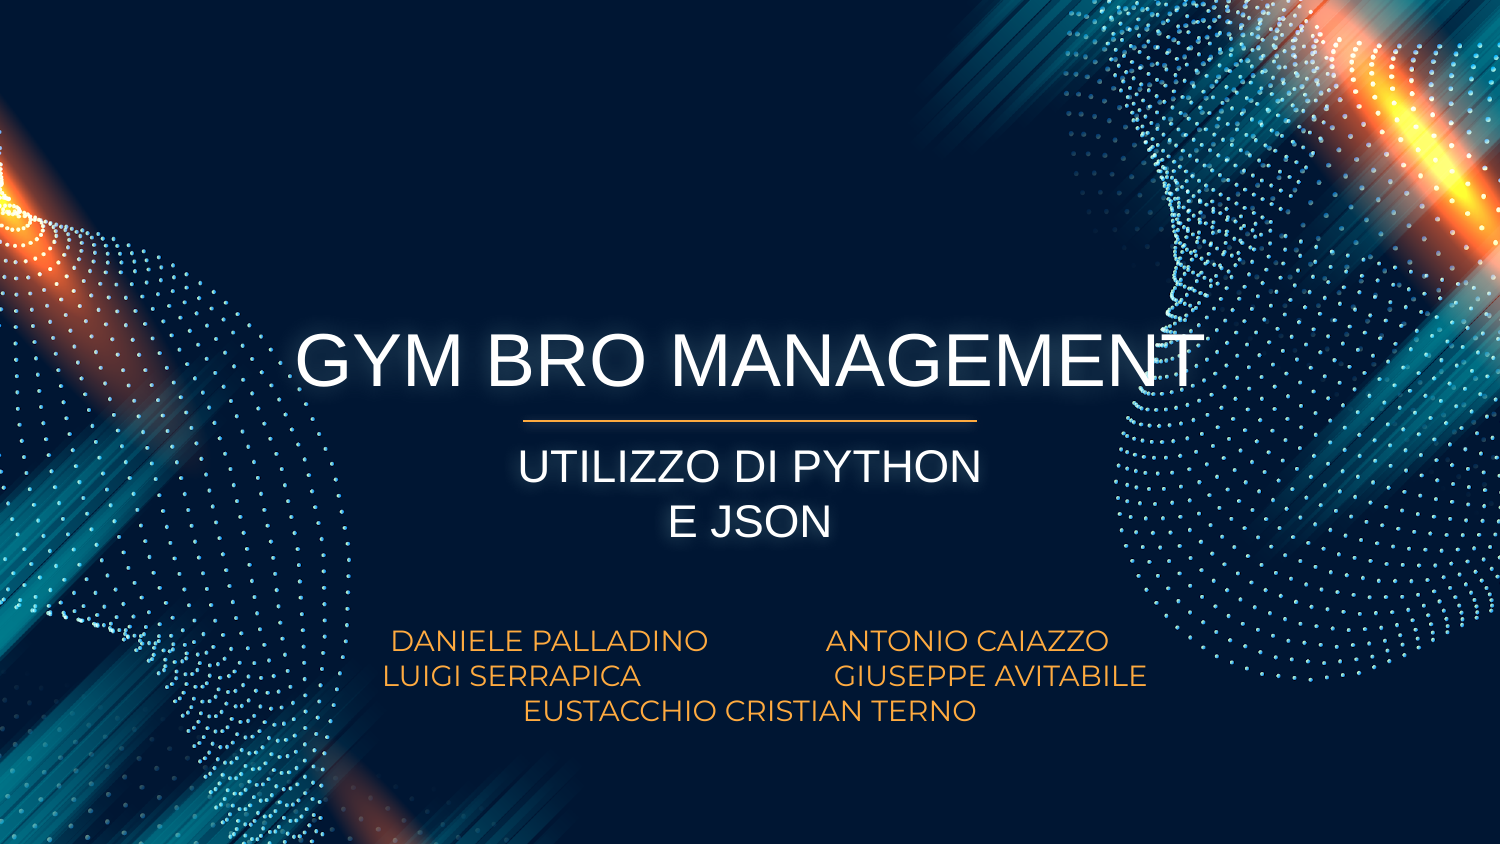

# GYM BRO MANAGEMENT

UTILIZZO DI PYTHON E JSON
DANIELE PALLADINO    ANTONIO CAIAZZO
    LUIGI SERRAPICA                         GIUSEPPE AVITABILE
EUSTACCHIO CRISTIAN TERNO